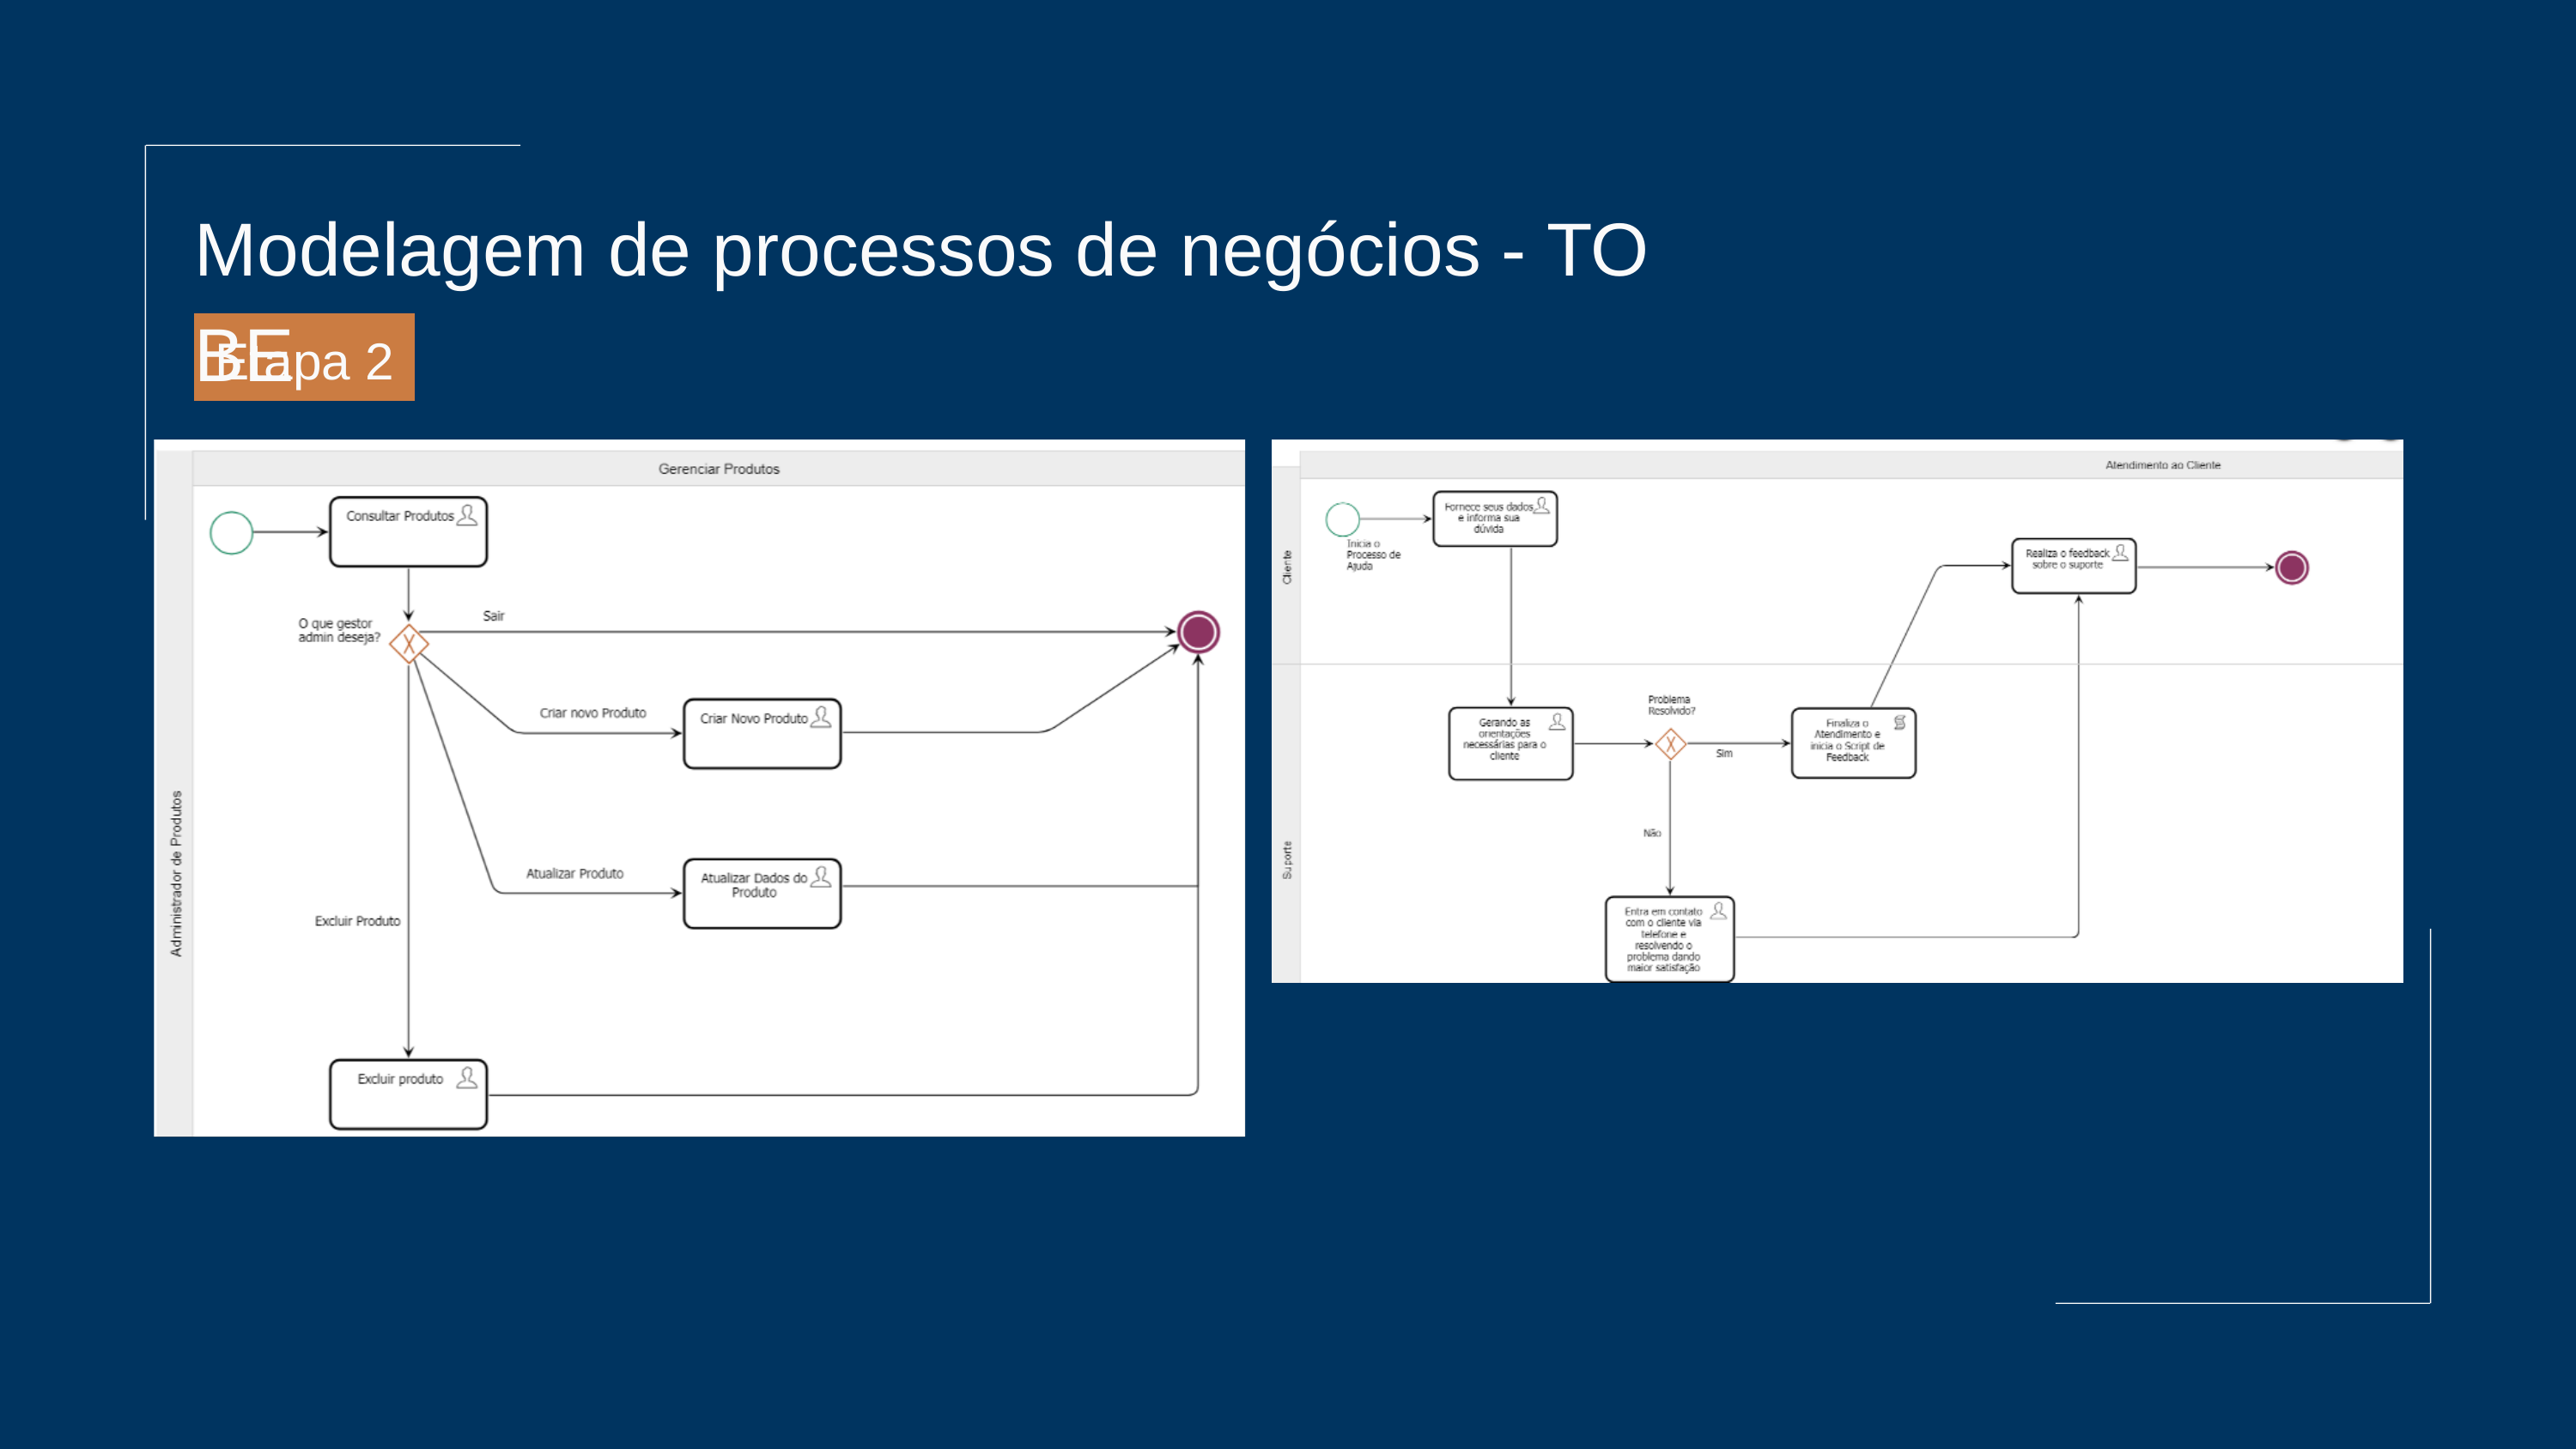

Modelagem de processos de negócios - TO BE

Etapa 2